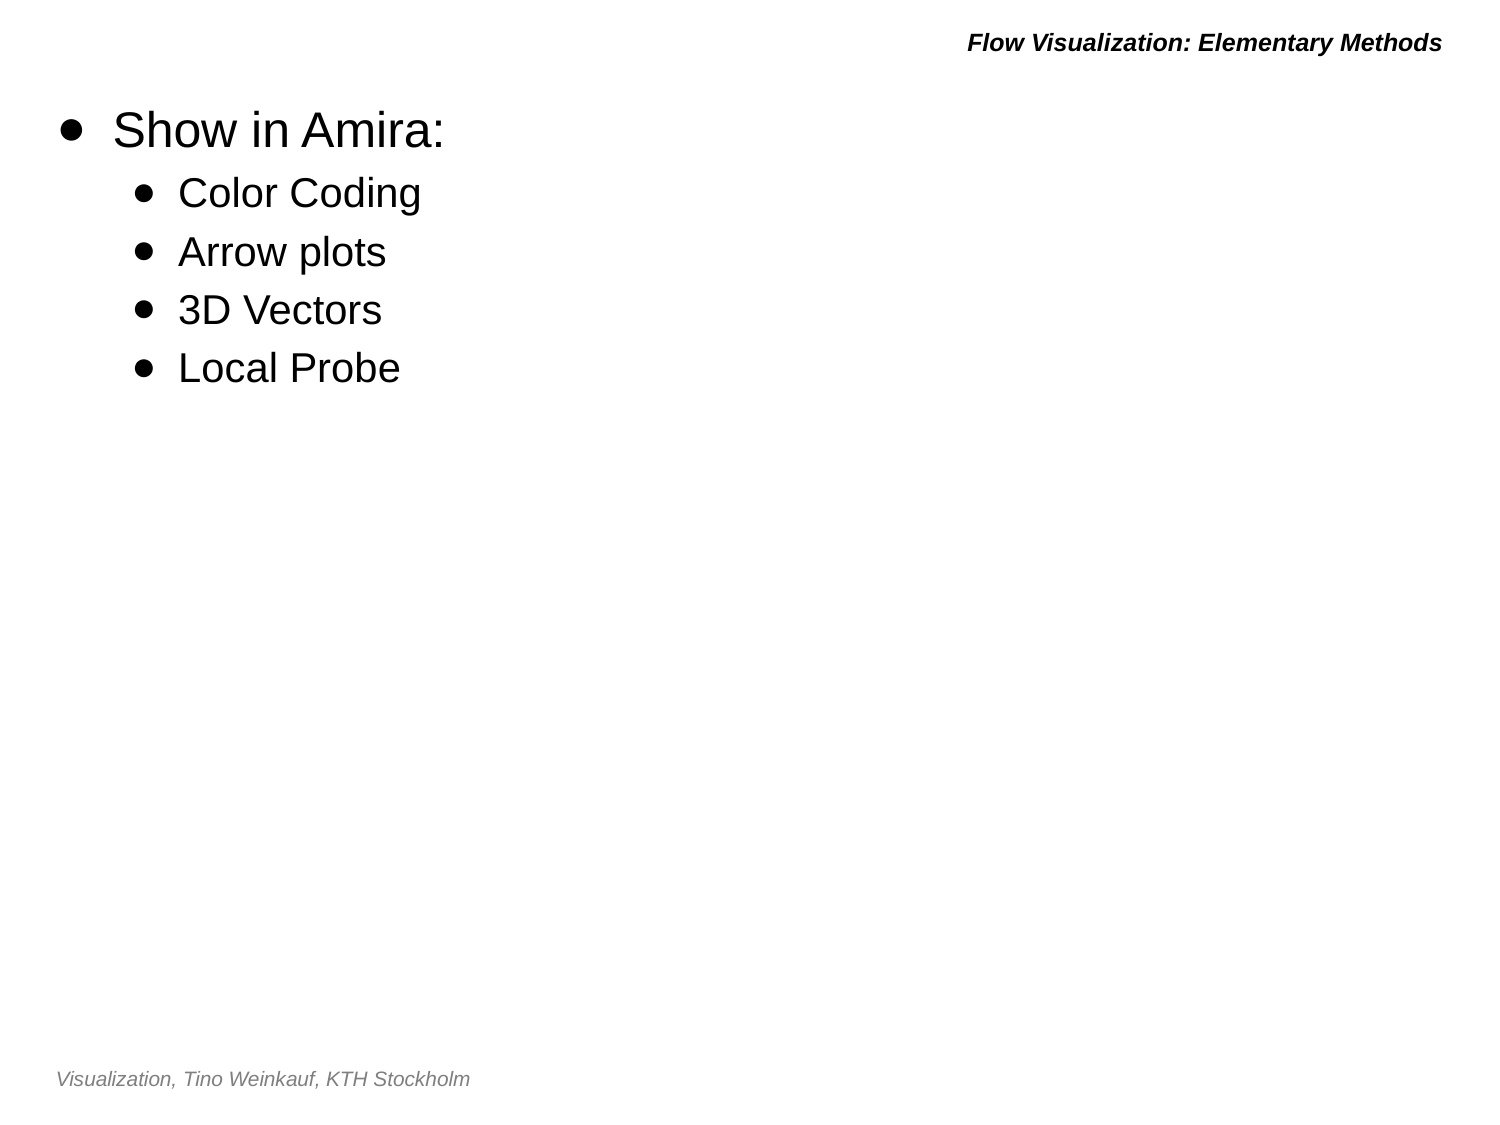

# Flow Visualization: Elementary Methods
Show in Amira:
Color Coding
Arrow plots
3D Vectors
Local Probe